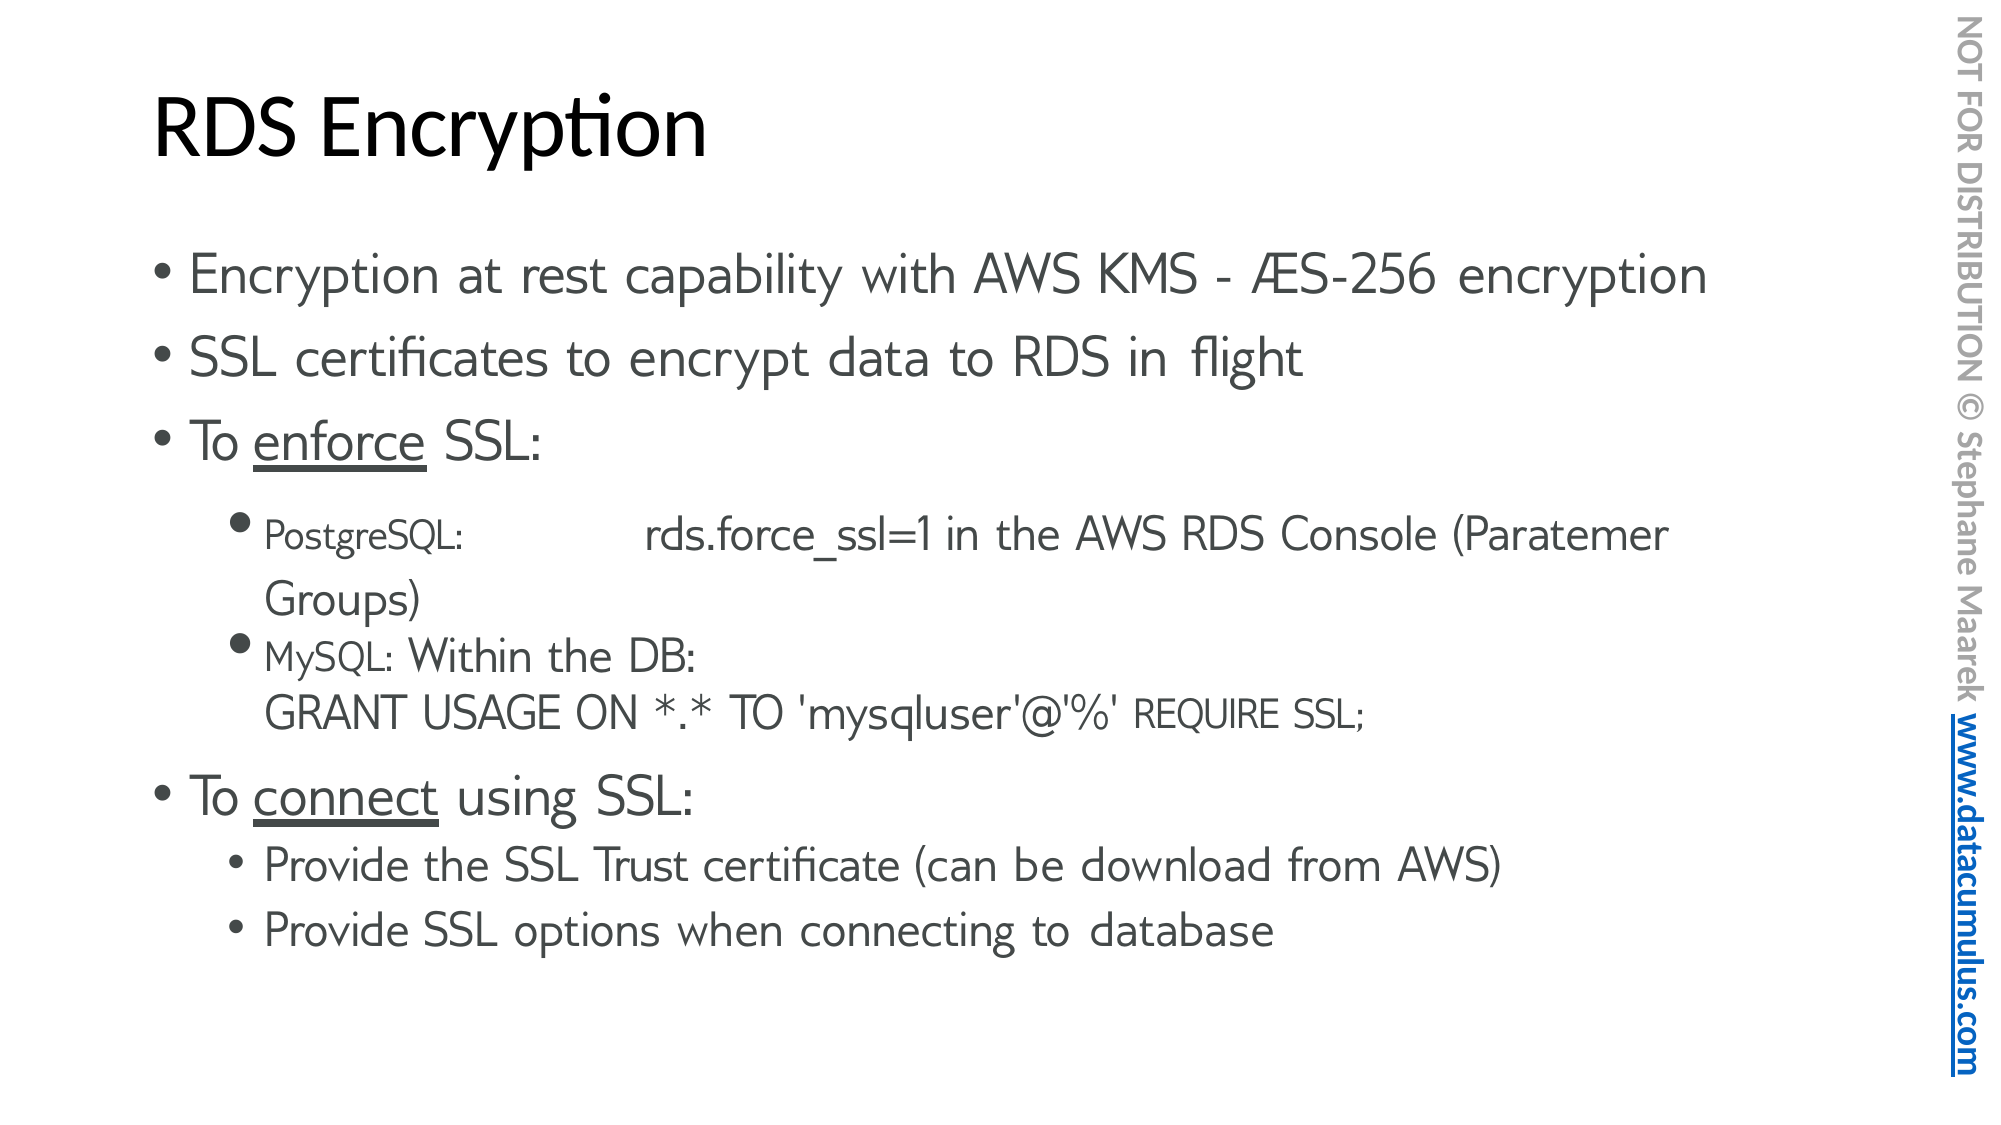

NOT FOR DISTRIBUTION © Stephane Maarek www.datacumulus.com
# RDS Encryption
Encryption at rest capability with AWS KMS - AES-256 encryption
SSL certificates to encrypt data to RDS in flight
To enforce SSL:
PostgreSQL:	rds.force_ssl=1 in the AWS RDS Console (Paratemer Groups)
MySQL: Within the DB:
GRANT USAGE ON *.* TO 'mysqluser'@'%' REQUIRE SSL;
To connect using SSL:
Provide the SSL Trust certificate (can be download from AWS)
Provide SSL options when connecting to database
© Stephane Maarek